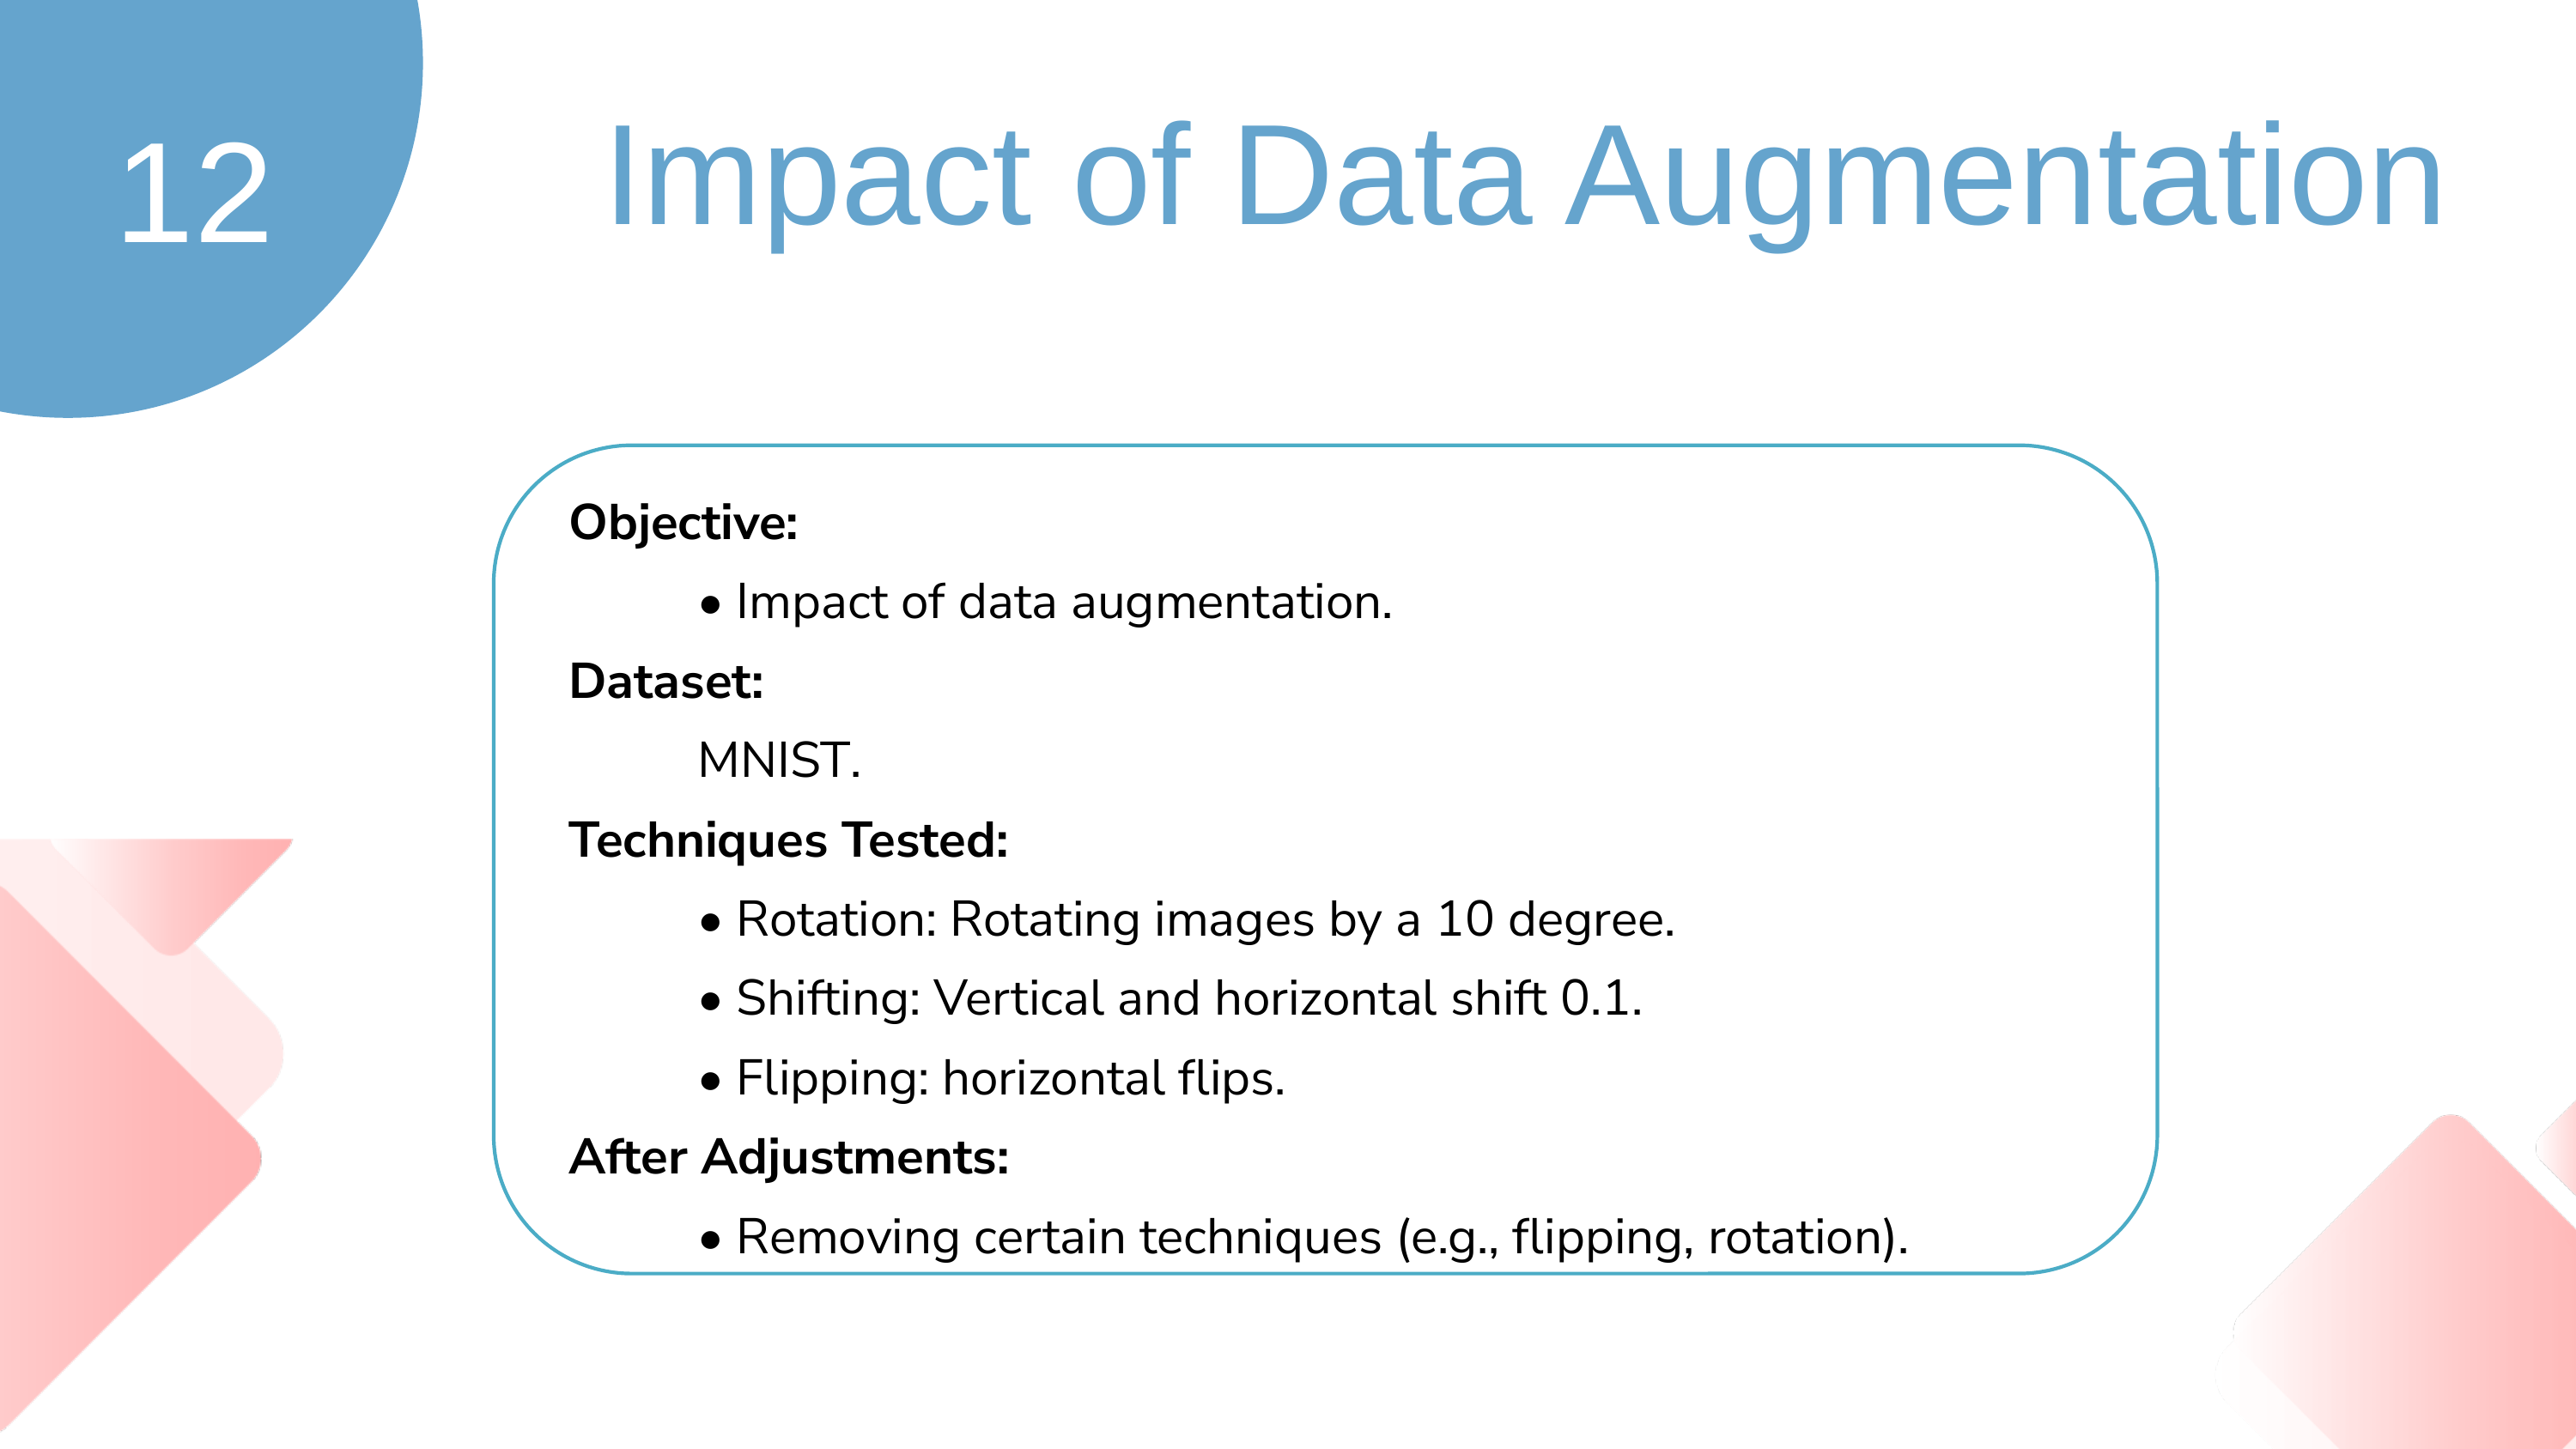

Impact of Data Augmentation
12

Objective:
	• Impact of data augmentation.
Dataset:
	MNIST.
Techniques Tested:
	• Rotation: Rotating images by a 10 degree.
	• Shifting: Vertical and horizontal shift 0.1.
	• Flipping: horizontal flips.
After Adjustments:
	• Removing certain techniques (e.g., flipping, rotation).